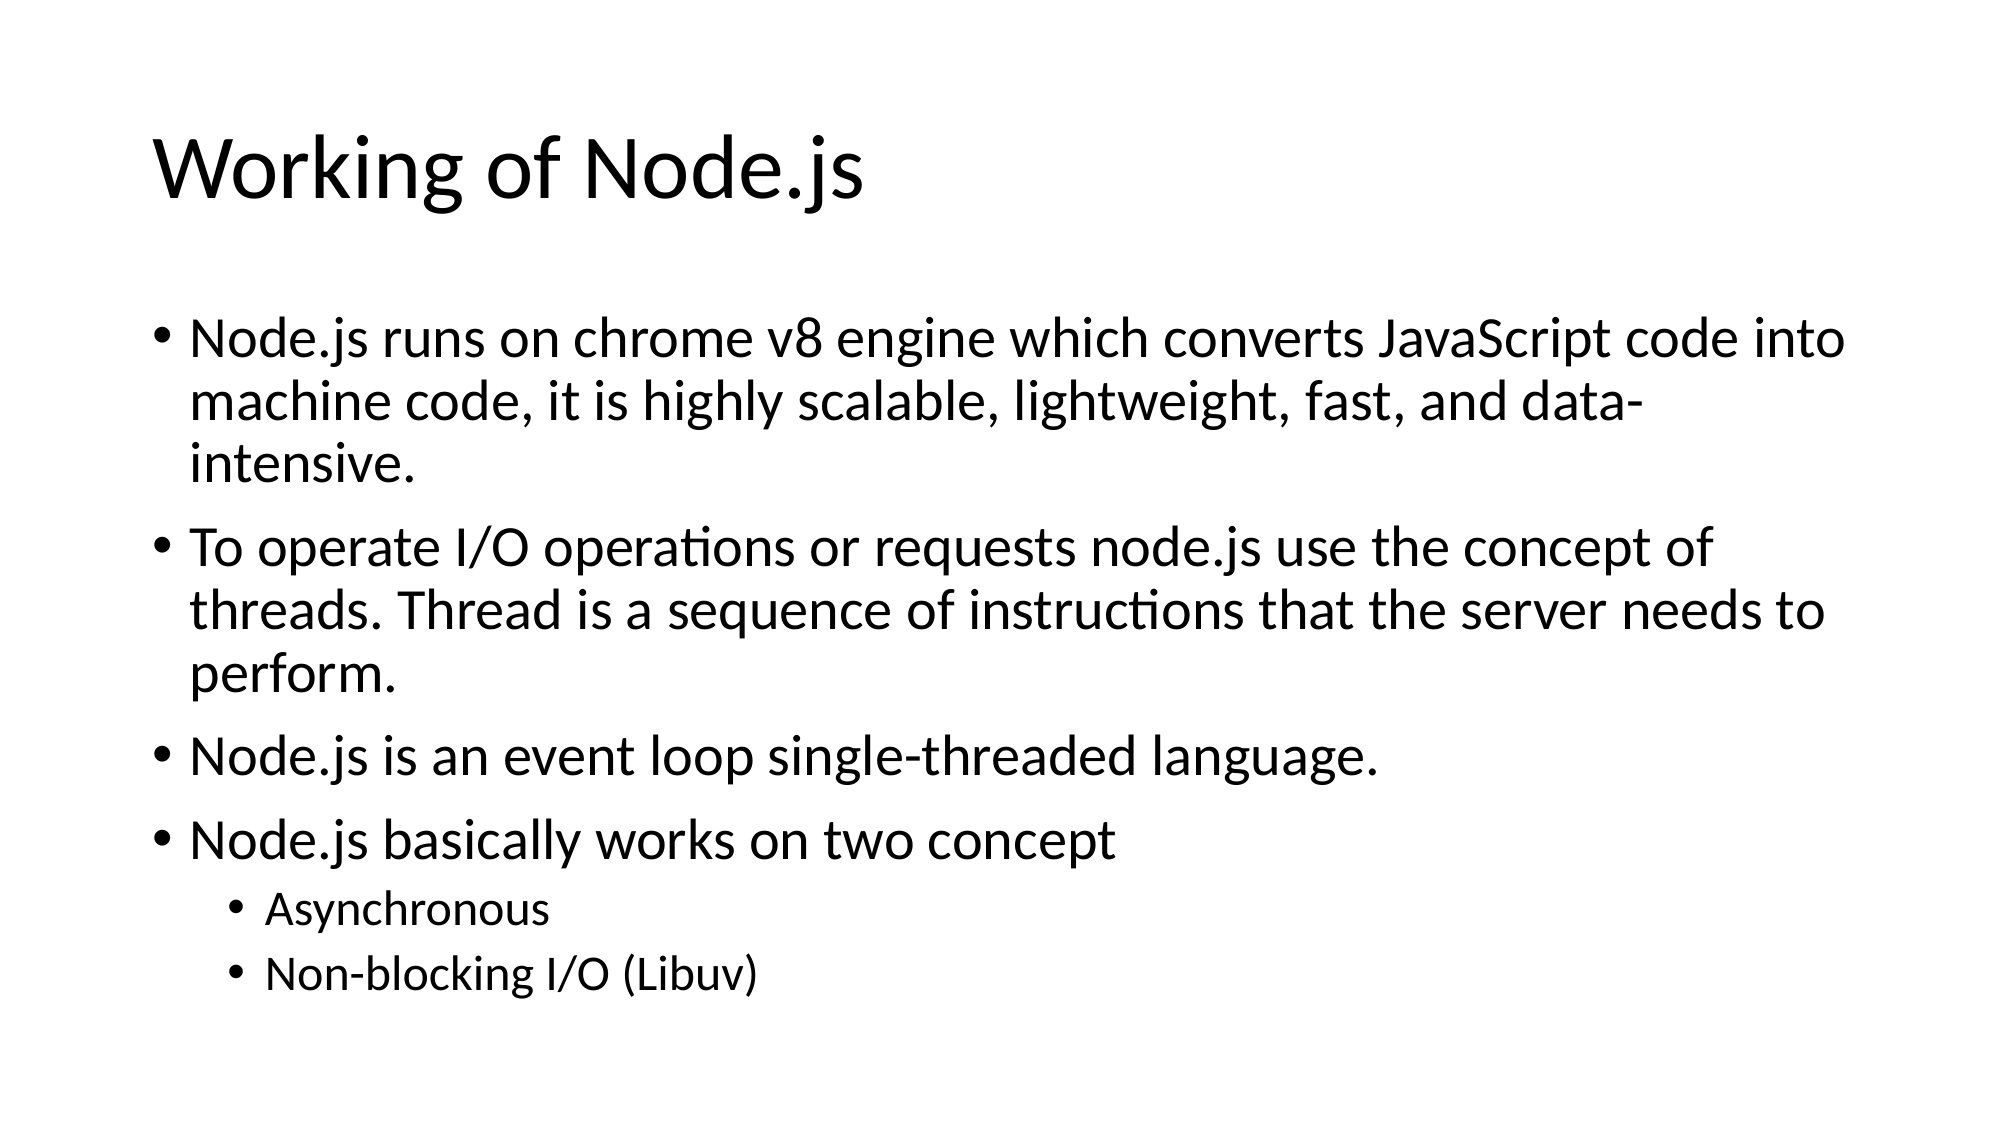

# Working of Node.js
Node.js runs on chrome v8 engine which converts JavaScript code into machine code, it is highly scalable, lightweight, fast, and data-intensive.
To operate I/O operations or requests node.js use the concept of threads. Thread is a sequence of instructions that the server needs to perform.
Node.js is an event loop single-threaded language.
Node.js basically works on two concept
Asynchronous
Non-blocking I/O (Libuv)